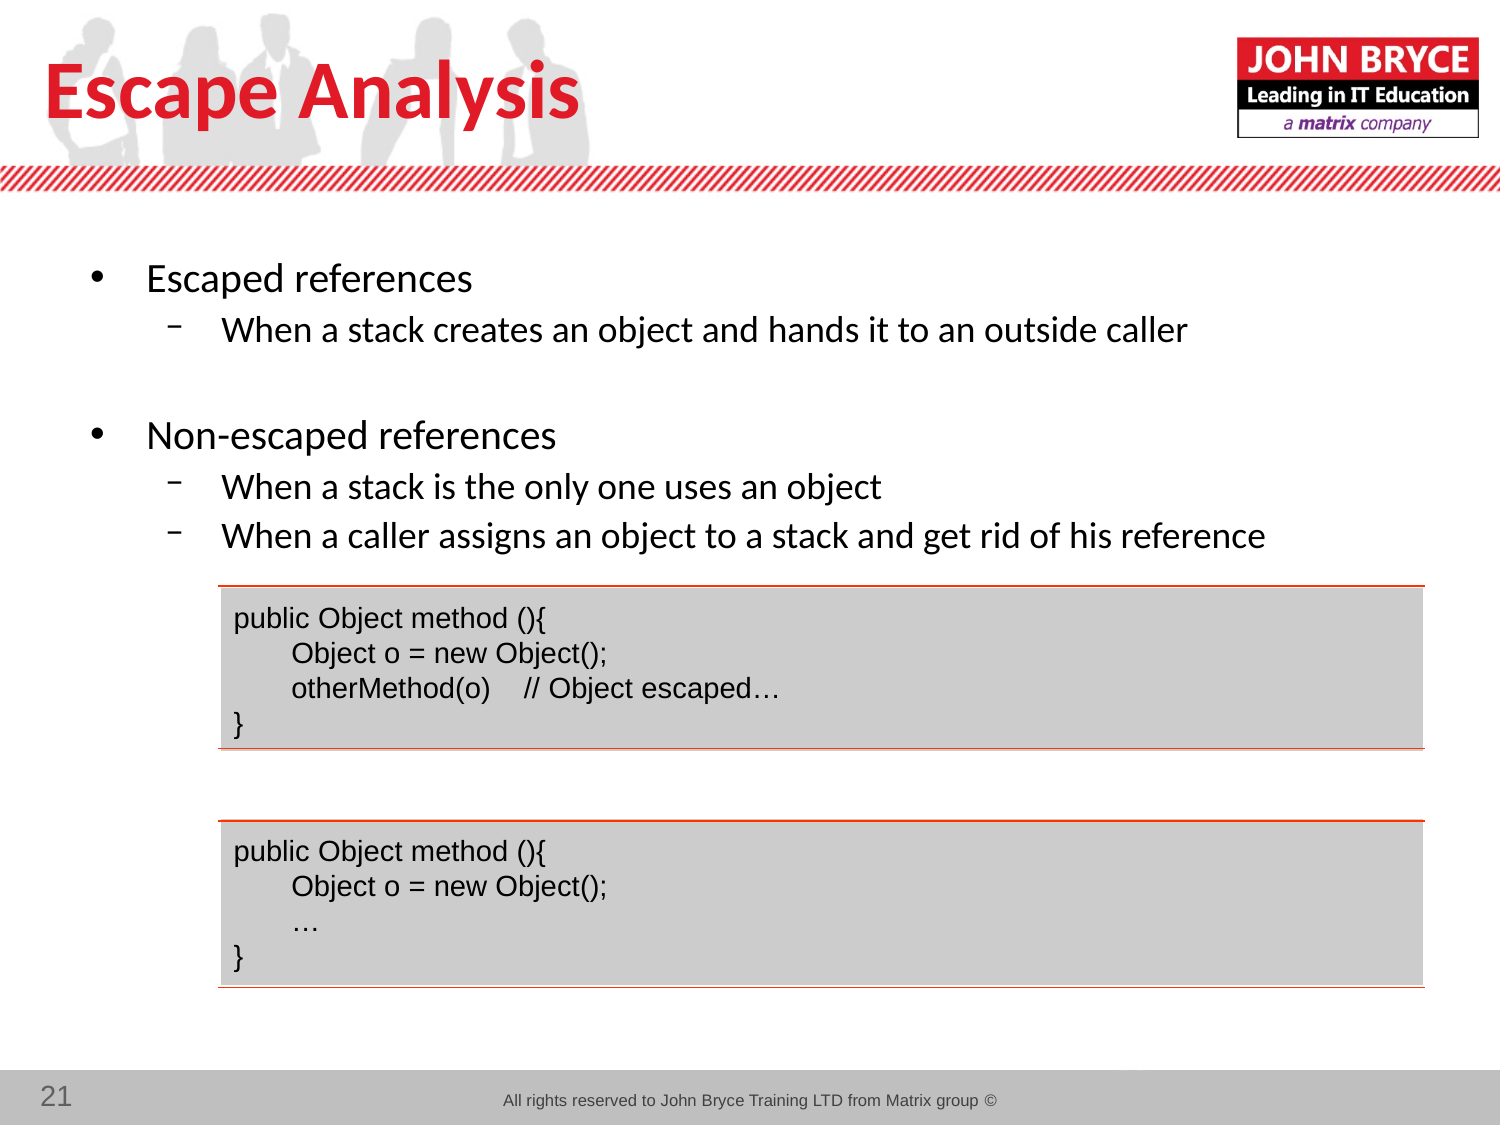

# Escape Analysis
Escaped references
When a stack creates an object and hands it to an outside caller

Non-escaped references
When a stack is the only one uses an object
When a caller assigns an object to a stack and get rid of his reference
public Object method (){
       Object o = new Object();
       otherMethod(o)    // Object escaped…
}
public Object method (){
       Object o = new Object();
       …
}